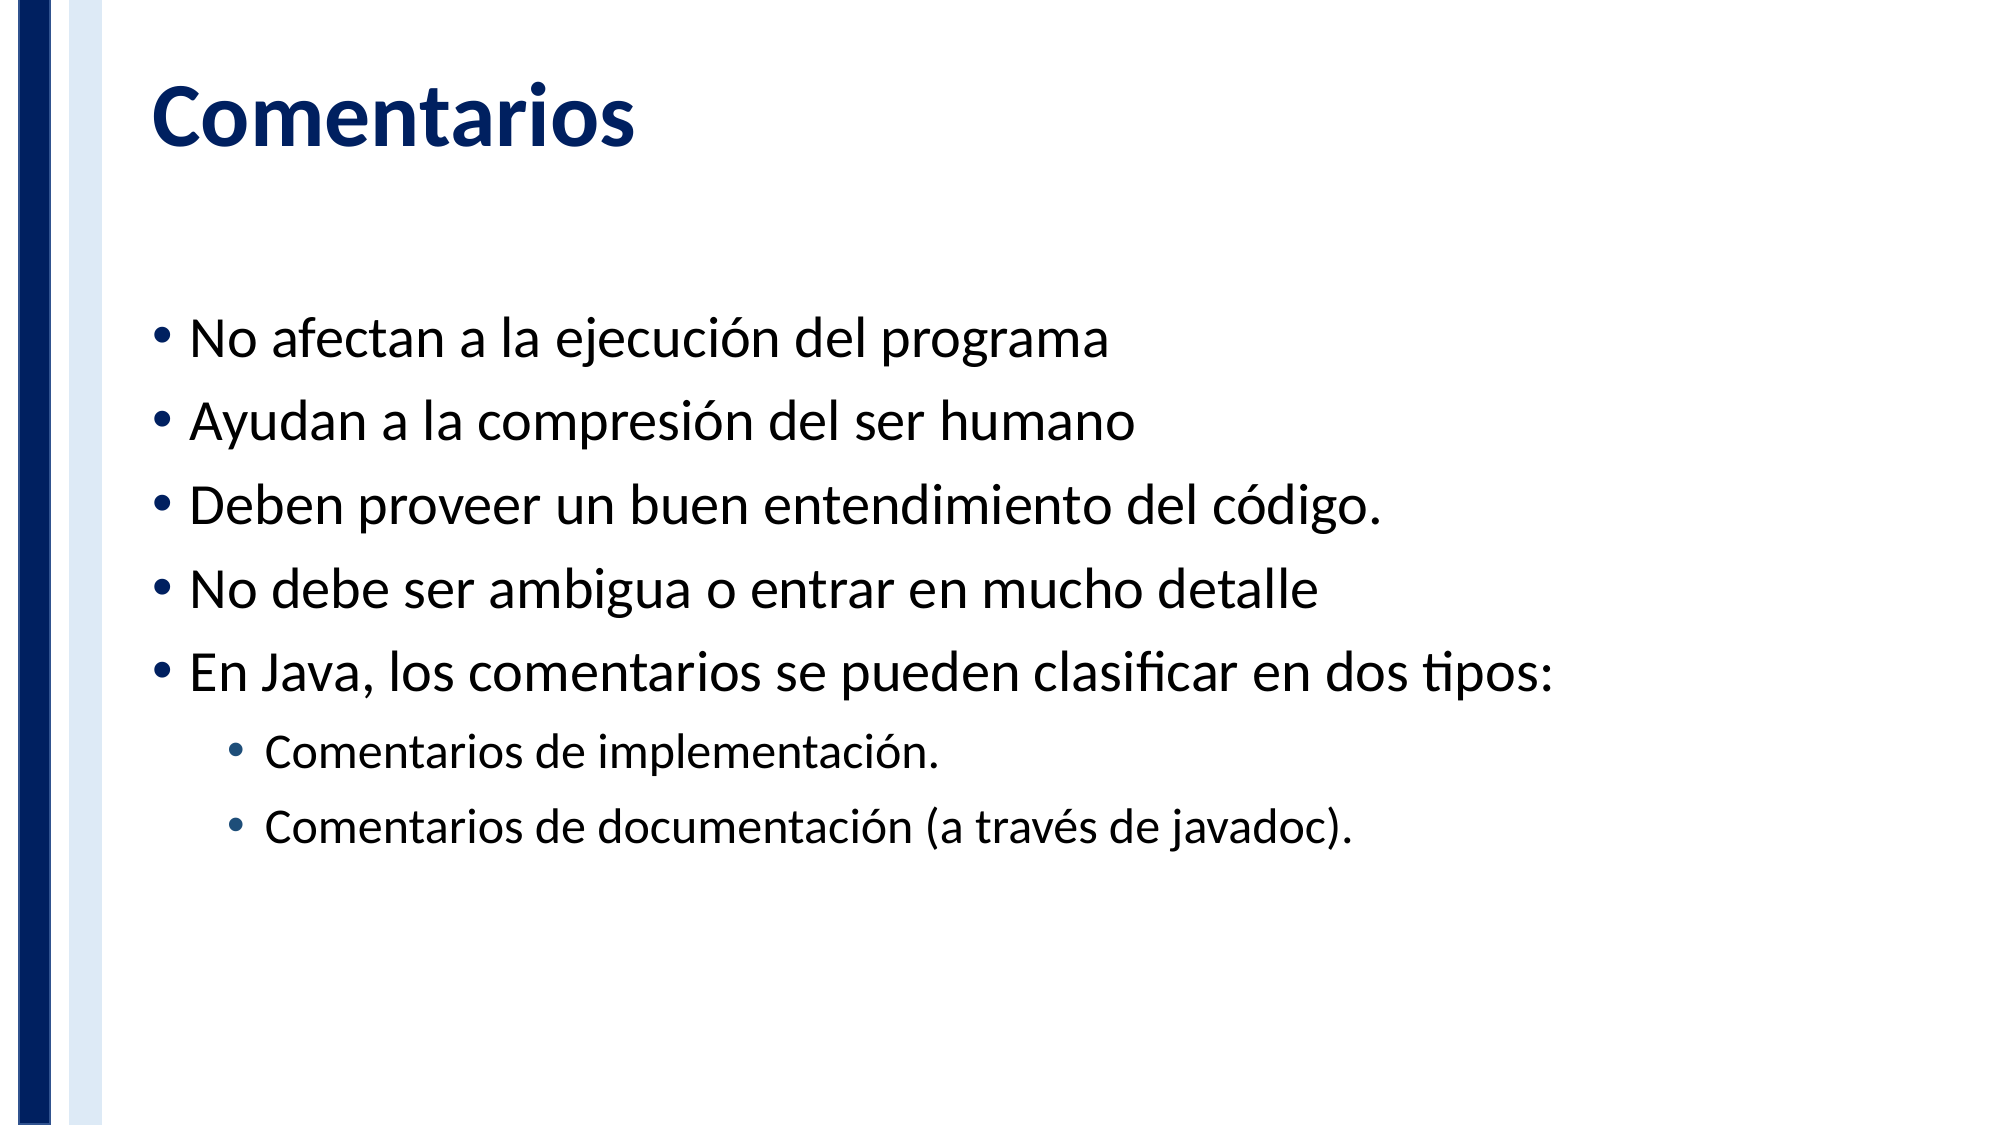

# Comentarios
No afectan a la ejecución del programa
Ayudan a la compresión del ser humano
Deben proveer un buen entendimiento del código.
No debe ser ambigua o entrar en mucho detalle
En Java, los comentarios se pueden clasificar en dos tipos:
Comentarios de implementación.
Comentarios de documentación (a través de javadoc).